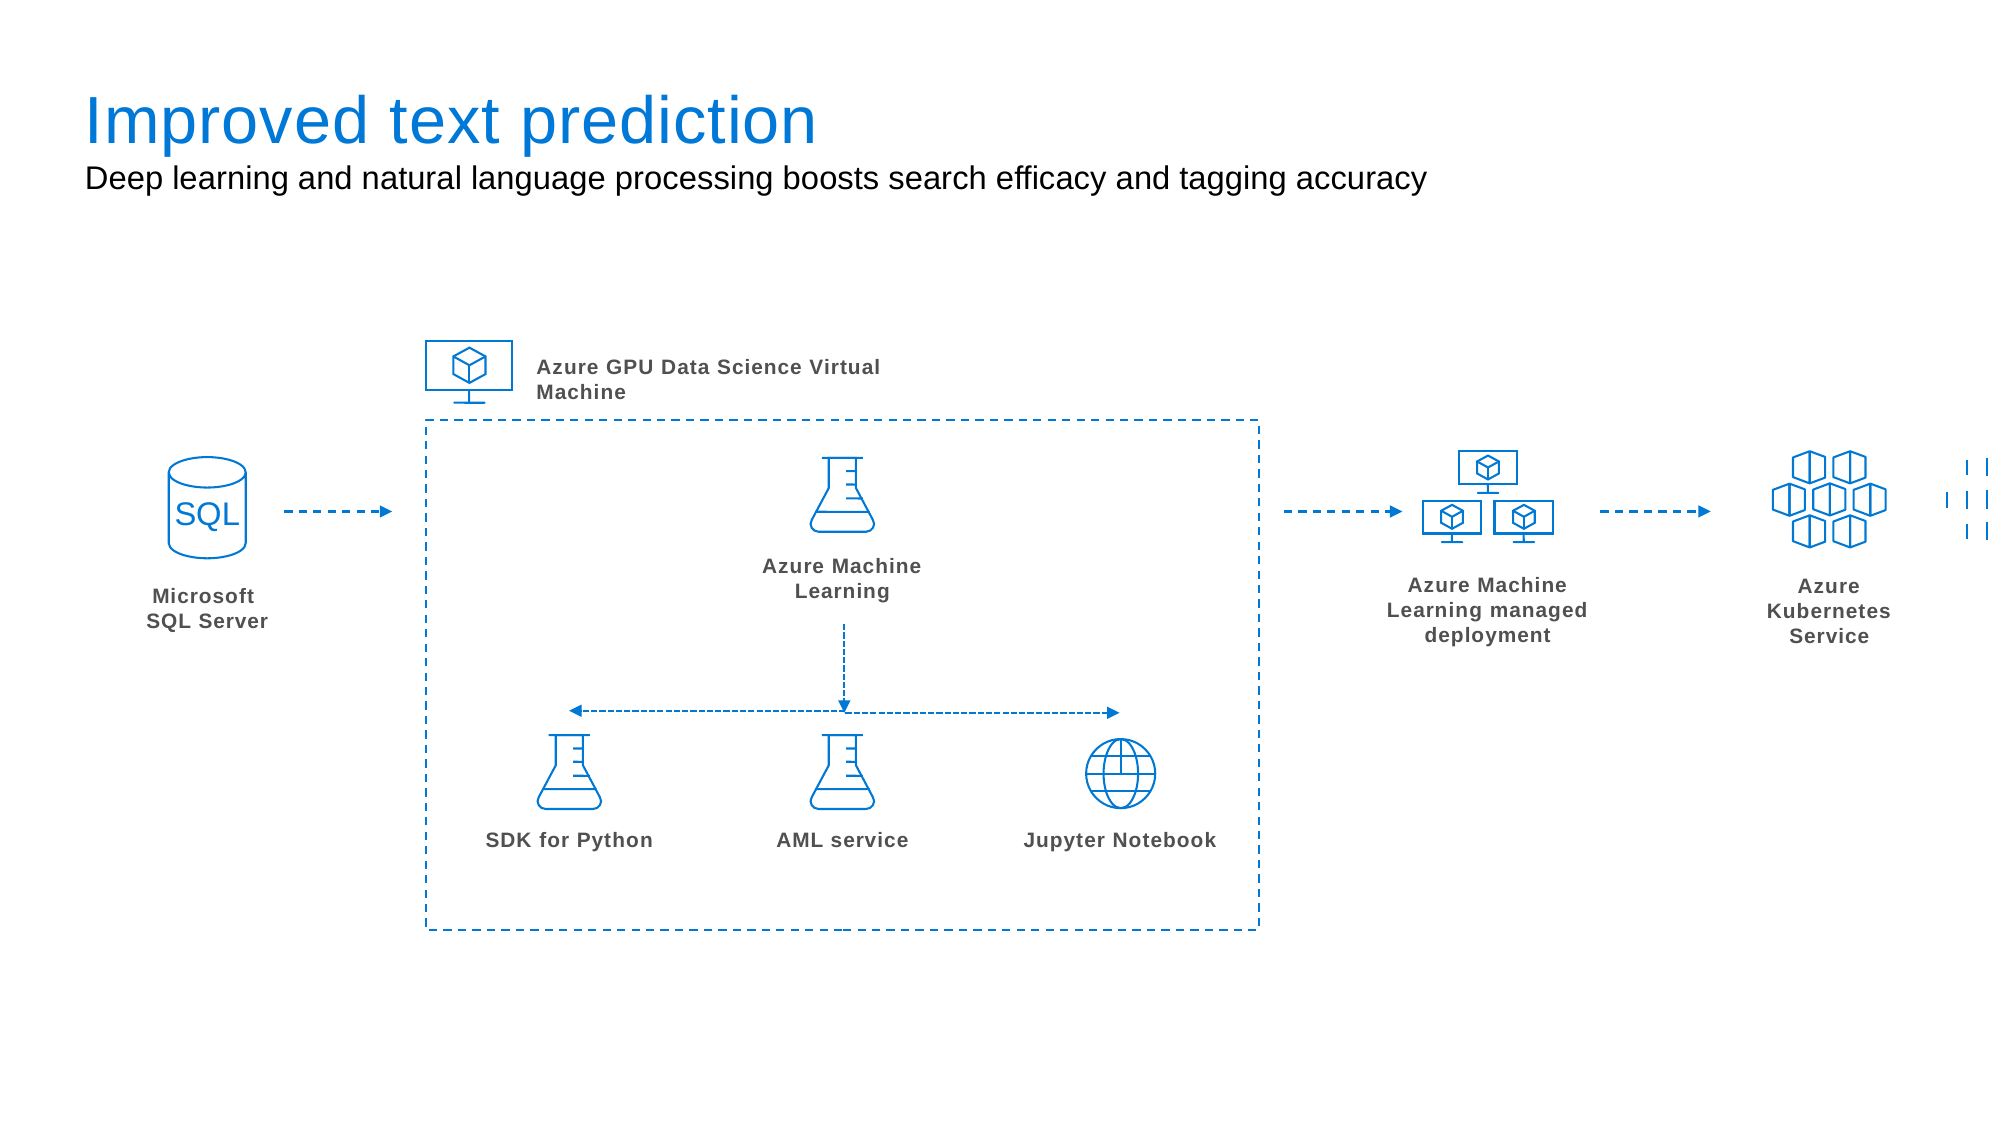

# Improved text prediction Deep learning and natural language processing boosts search efficacy and tagging accuracy

Azure GPU Data Science Virtual Machine

SQL

Azure Machine Learning
Azure Machine Learning managed deployment
Azure Kubernetes Service
Microsoft
SQL Server

SDK for Python
AML service
Jupyter Notebook